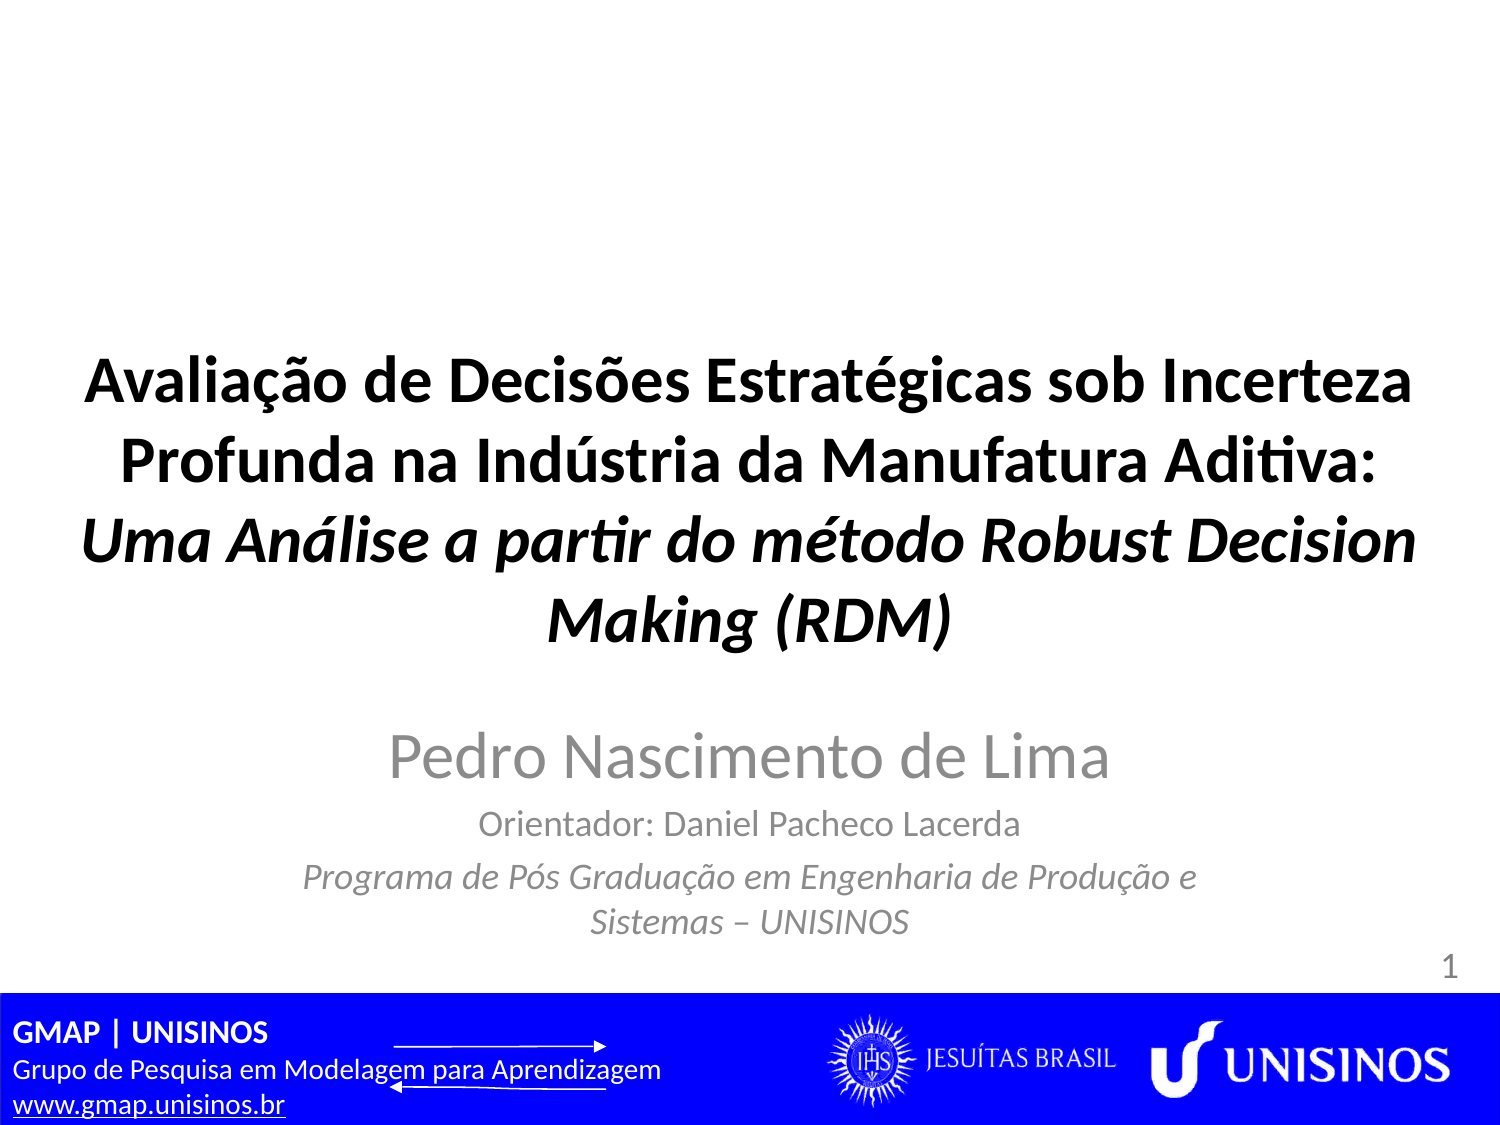

# Avaliação de Decisões Estratégicas sob Incerteza Profunda na Indústria da Manufatura Aditiva: Uma Análise a partir do método Robust Decision Making (RDM)
Pedro Nascimento de Lima
Orientador: Daniel Pacheco Lacerda
Programa de Pós Graduação em Engenharia de Produção e Sistemas – UNISINOS